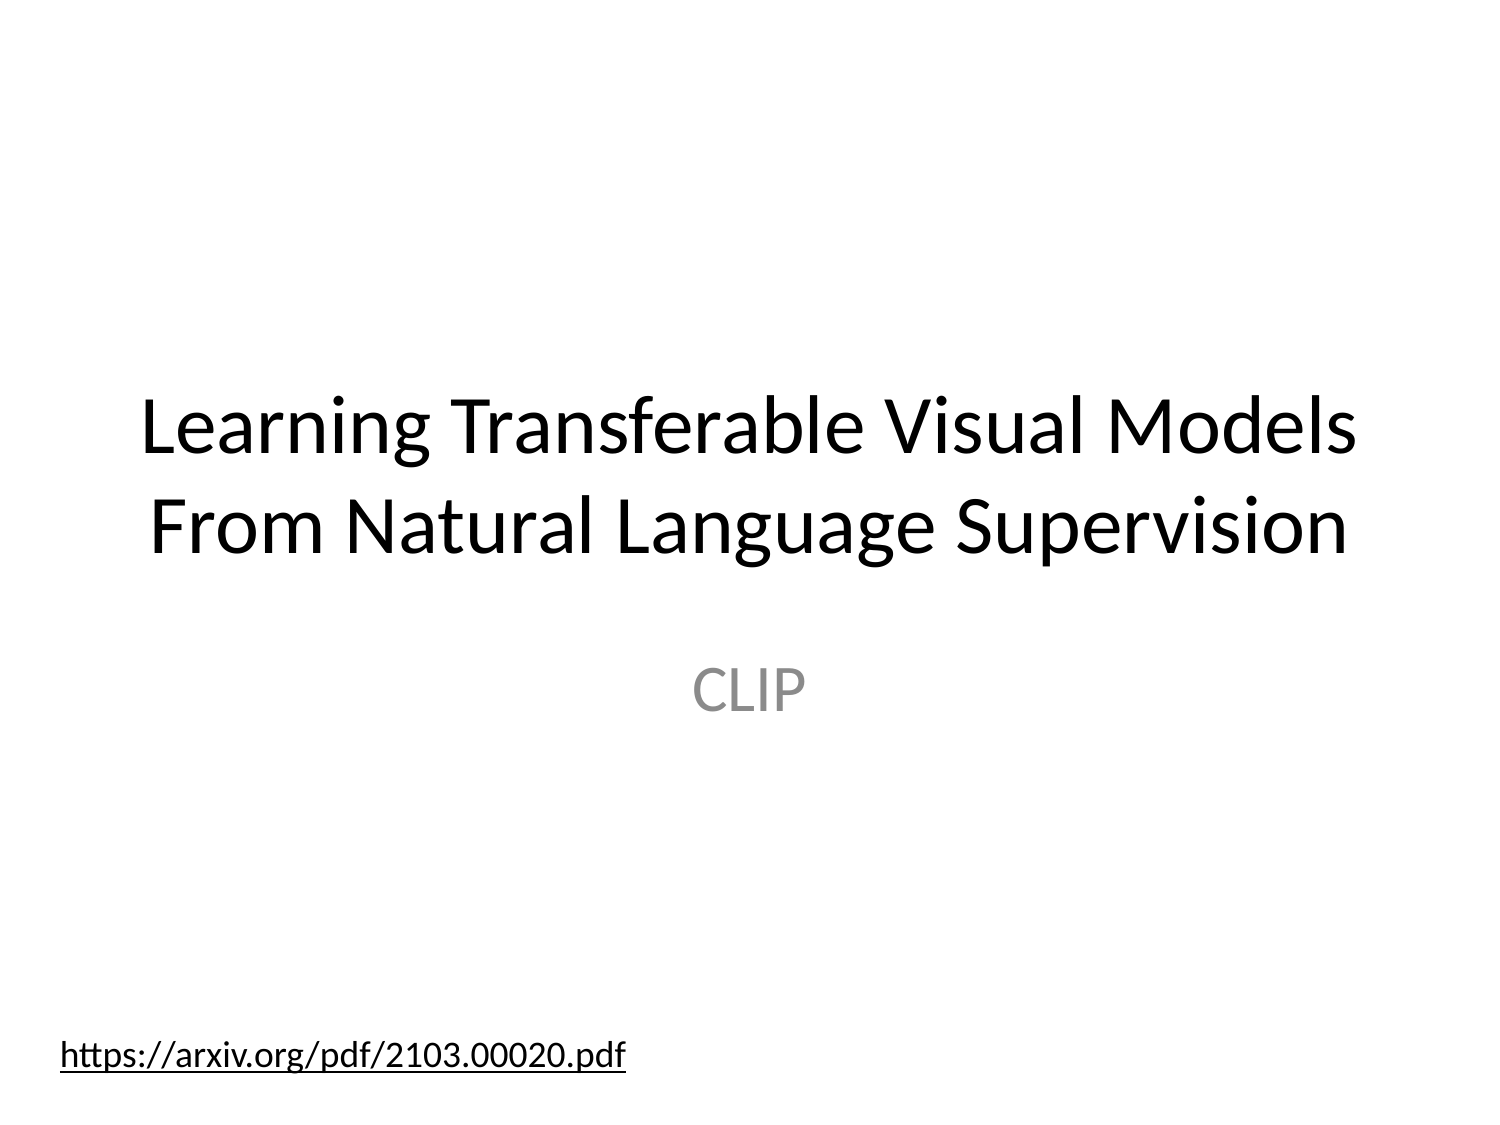

# Learning Transferable Visual Models From Natural Language Supervision
CLIP
https://arxiv.org/pdf/2103.00020.pdf